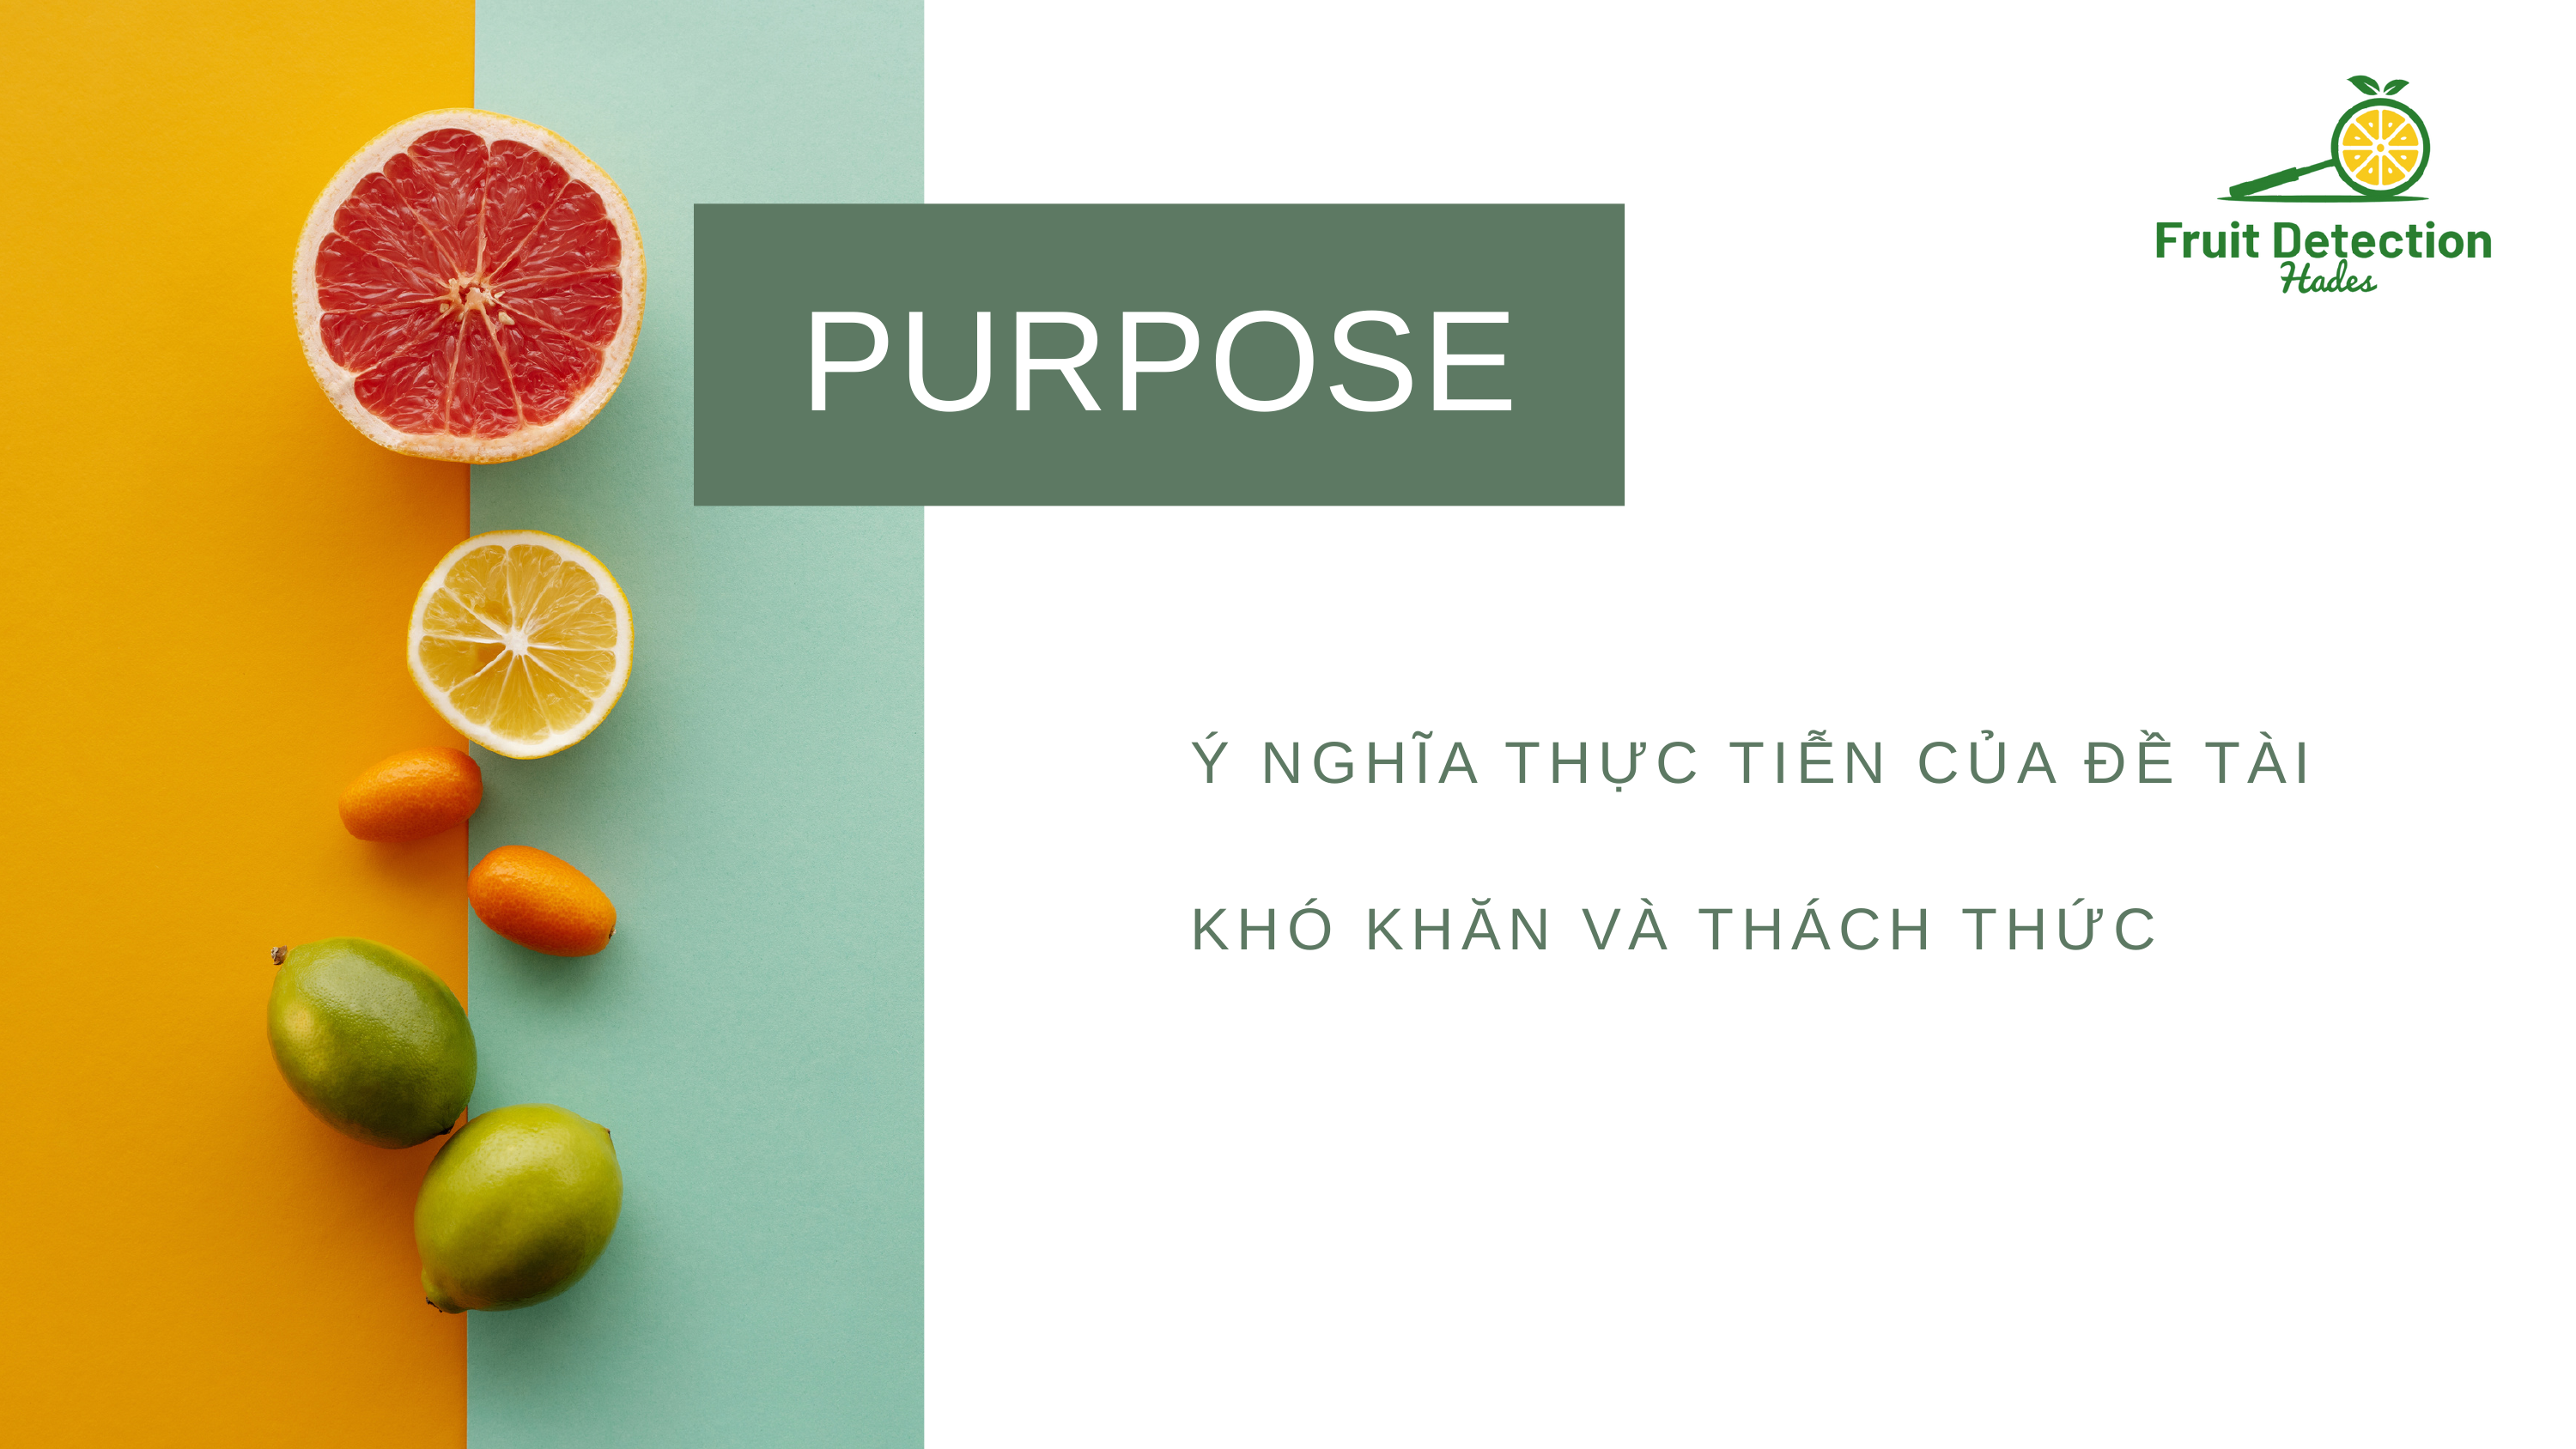

PURPOSE
| Ý NGHĨA THỰC TIỄN CỦA ĐỀ TÀI KHÓ KHĂN VÀ THÁCH THỨC |
| --- |
|  |